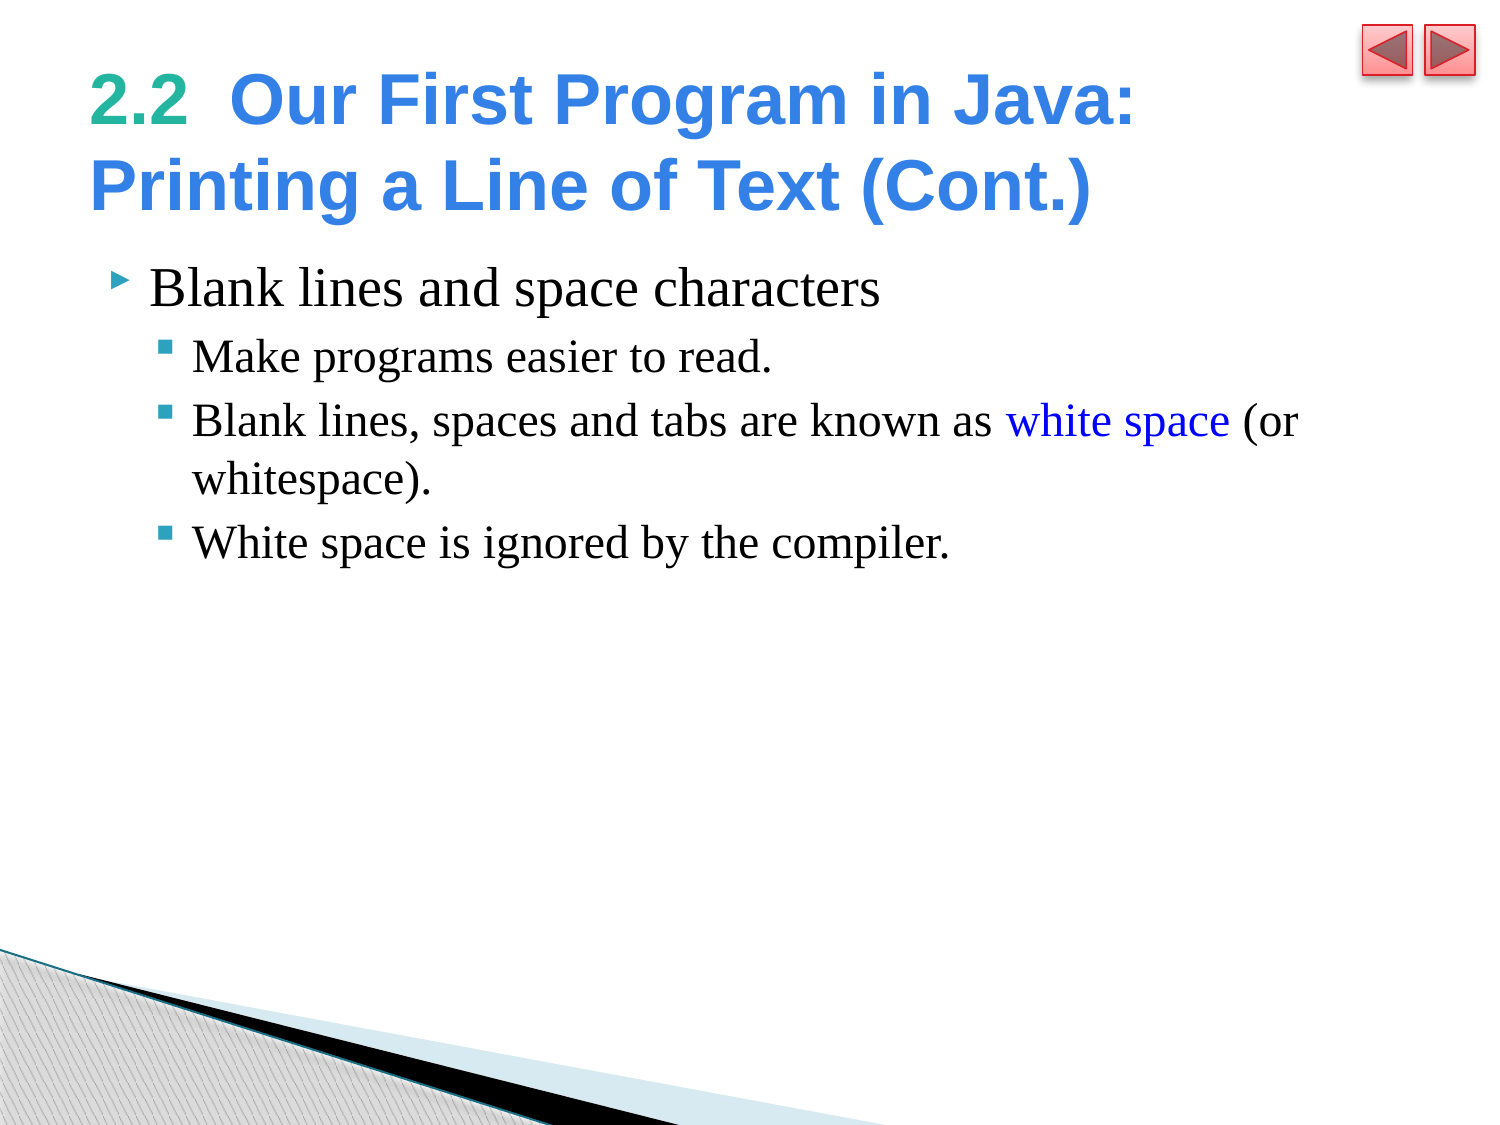

# 2.2  Our First Program in Java: Printing a Line of Text (Cont.)
Blank lines and space characters
Make programs easier to read.
Blank lines, spaces and tabs are known as white space (or whitespace).
White space is ignored by the compiler.